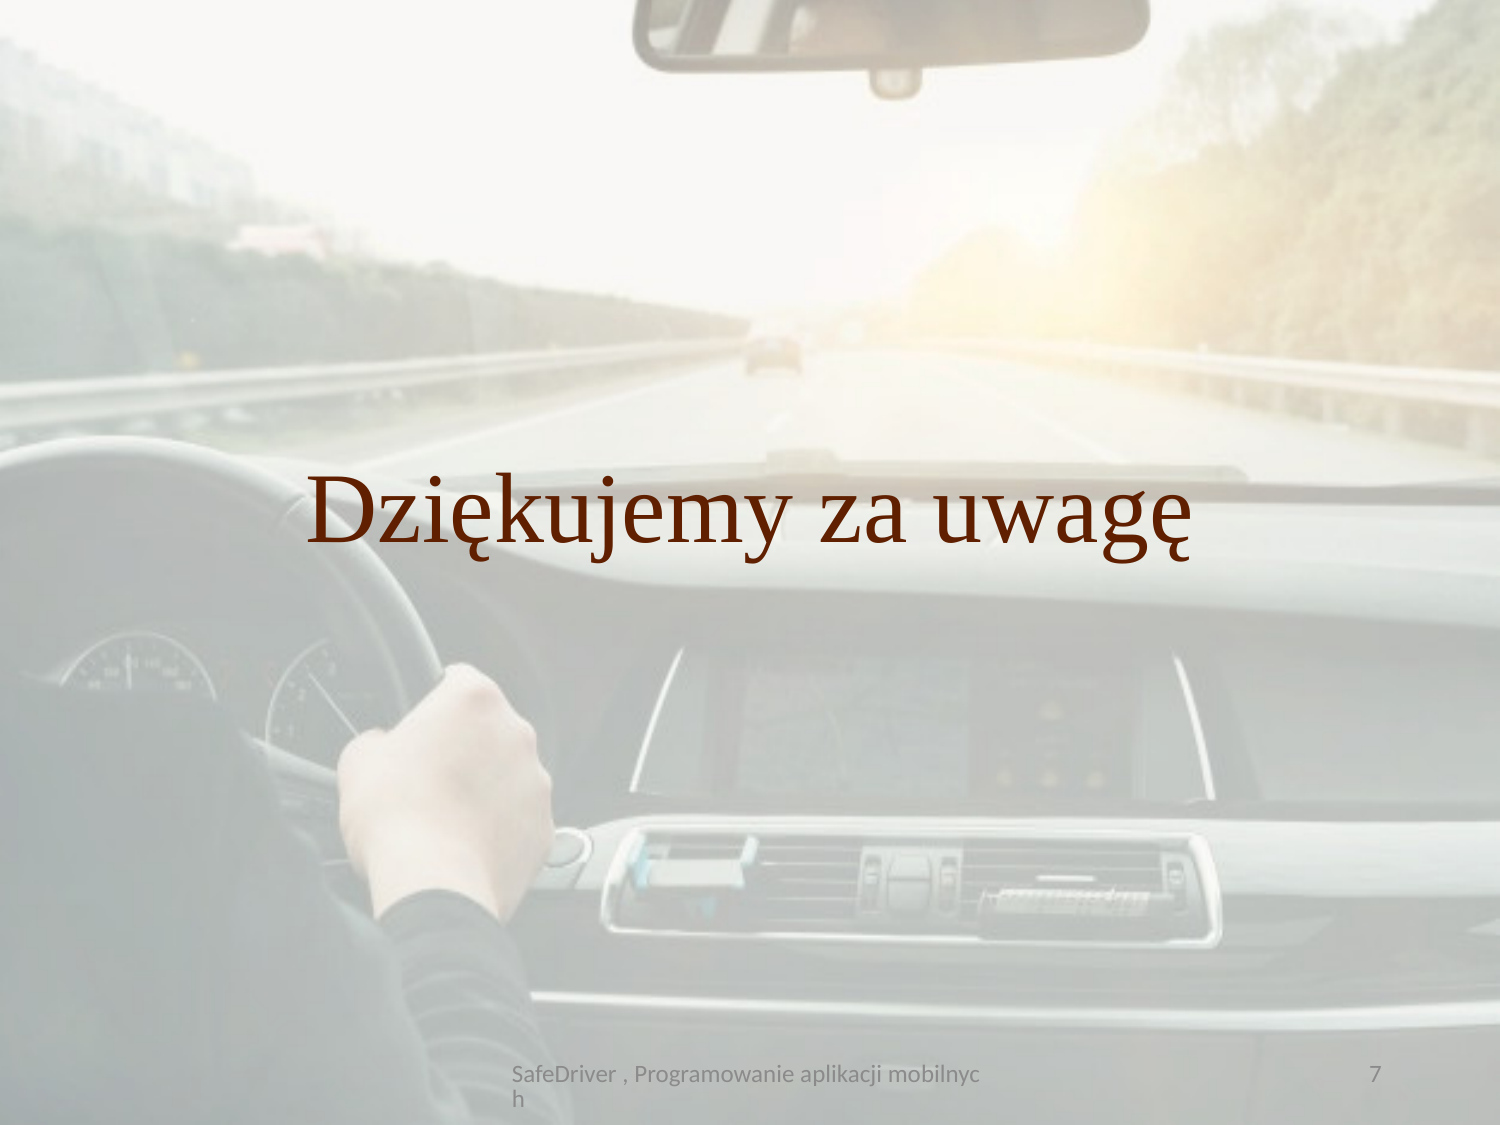

Dziękujemy za uwagę
SafeDriver , Programowanie aplikacji mobilnych
7